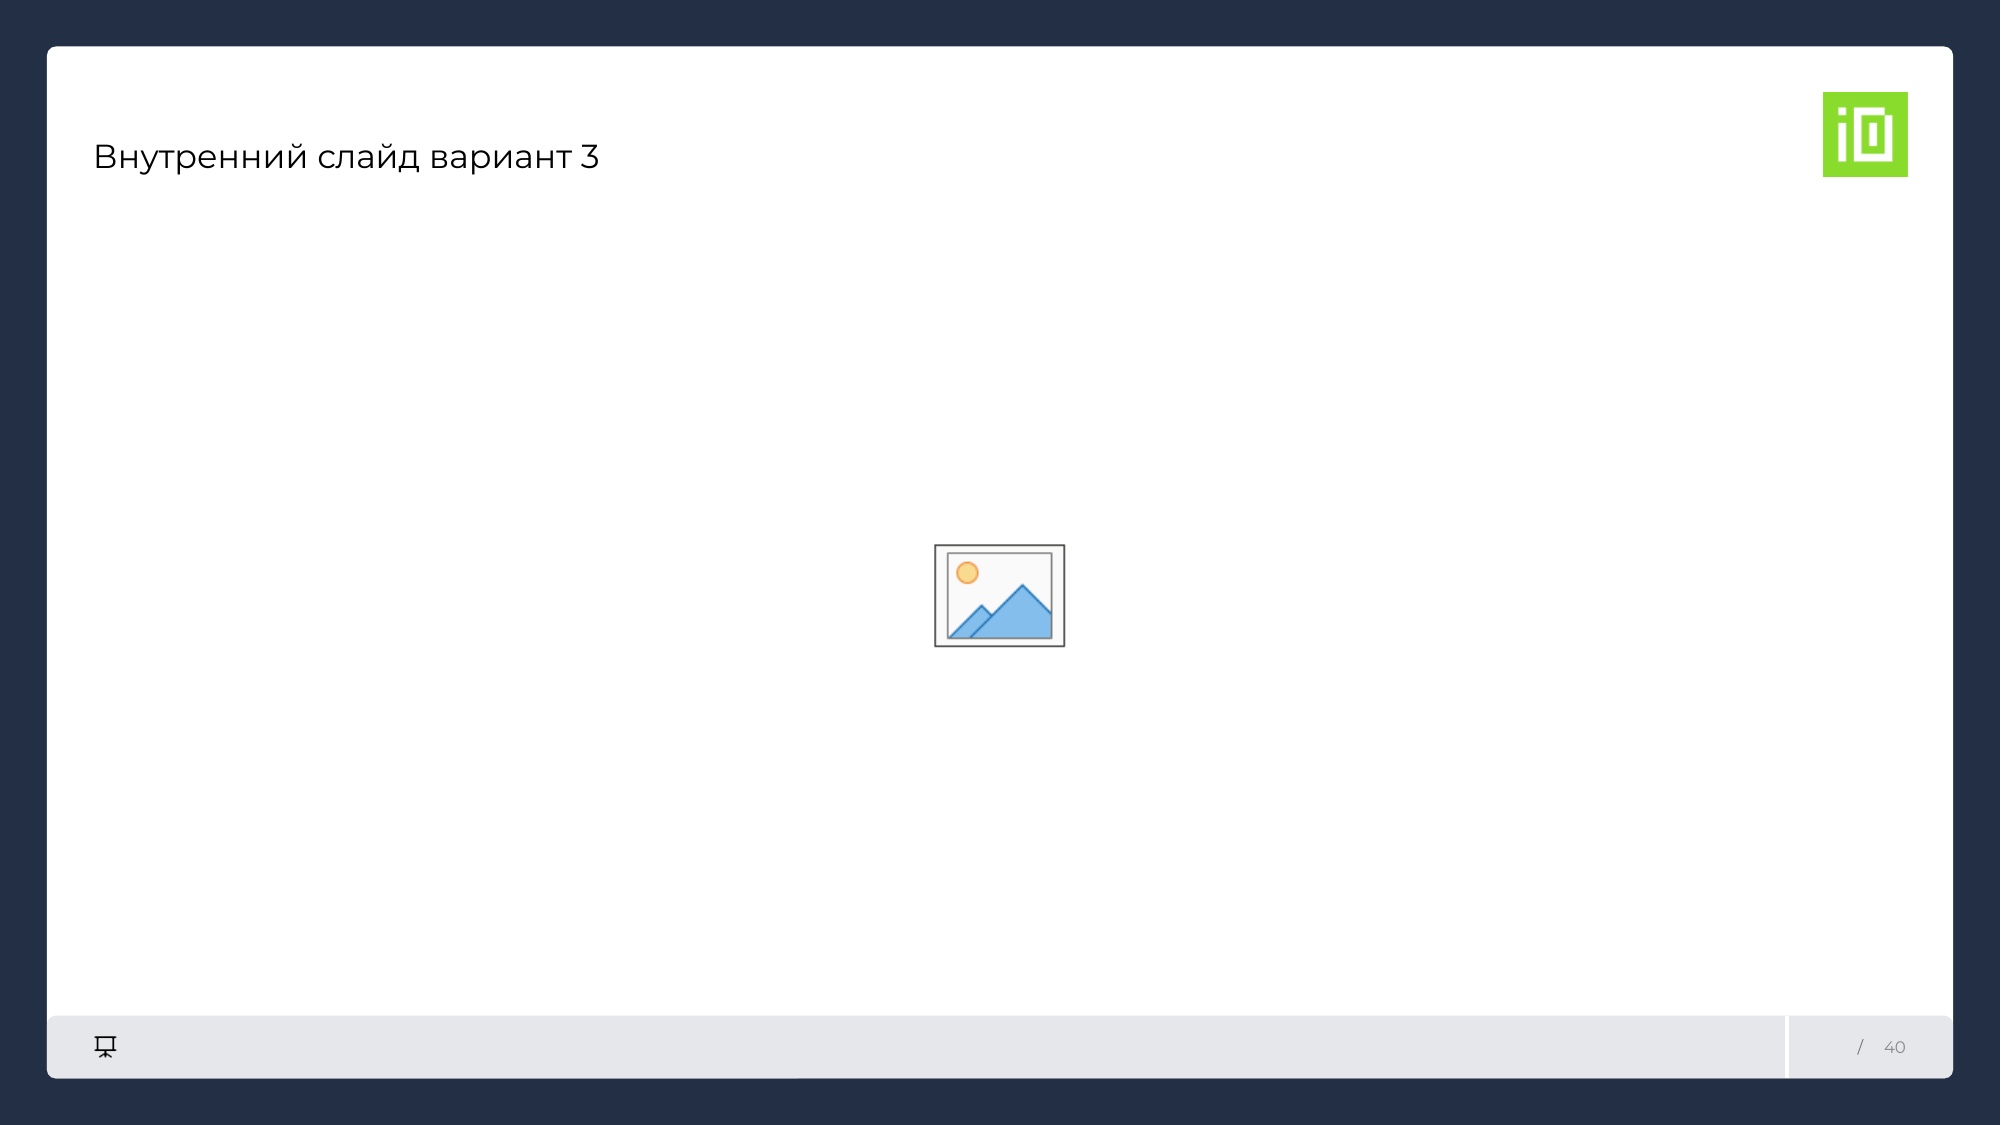

# Внутренний слайд вариант 3

16
40